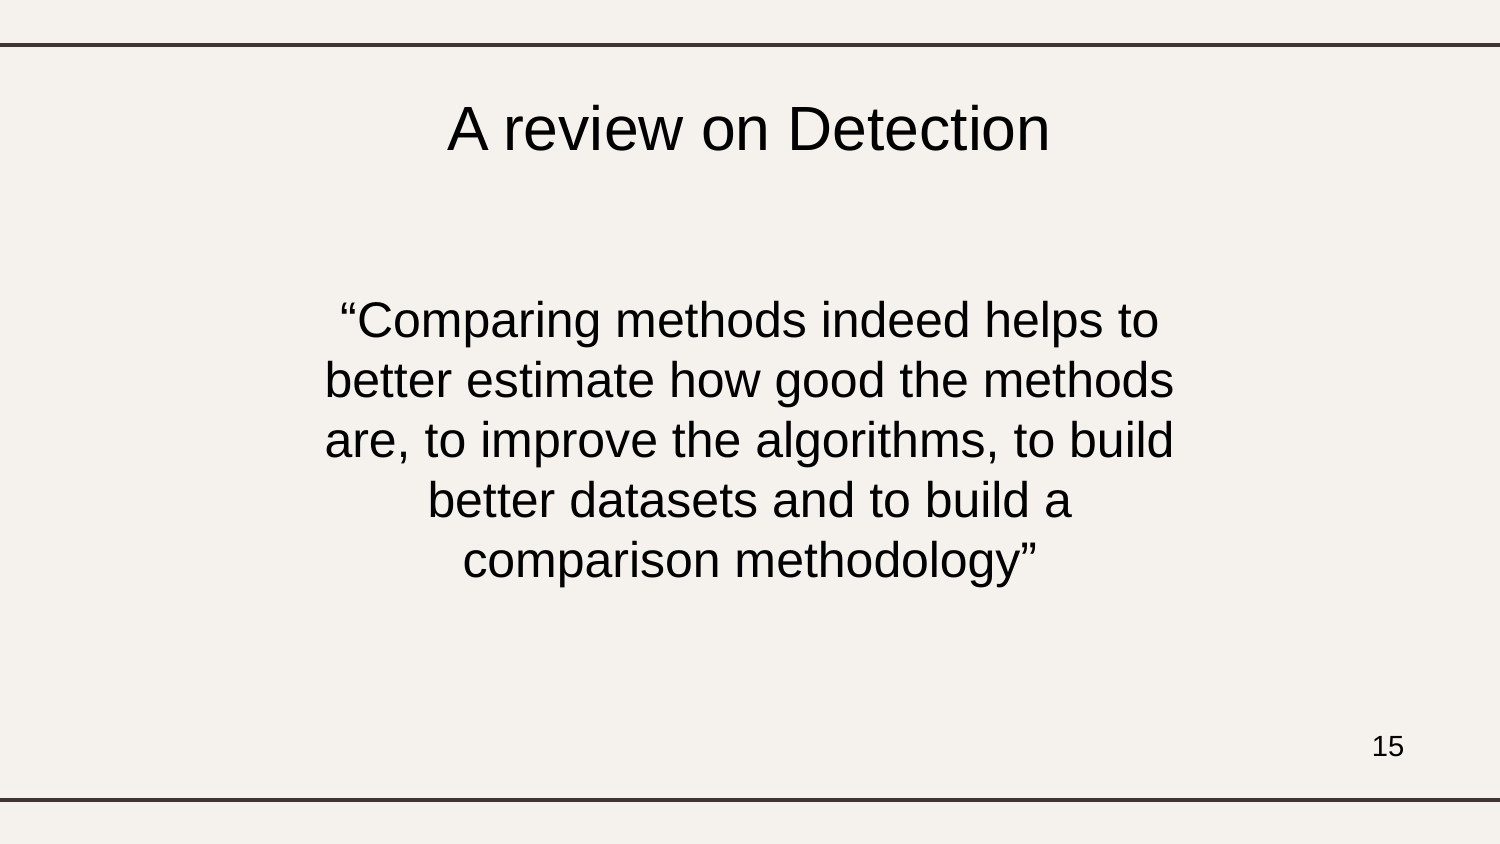

# A review on Detection

“Comparing methods indeed helps to better estimate how good the methods are, to improve the algorithms, to build better datasets and to build a comparison methodology”
15